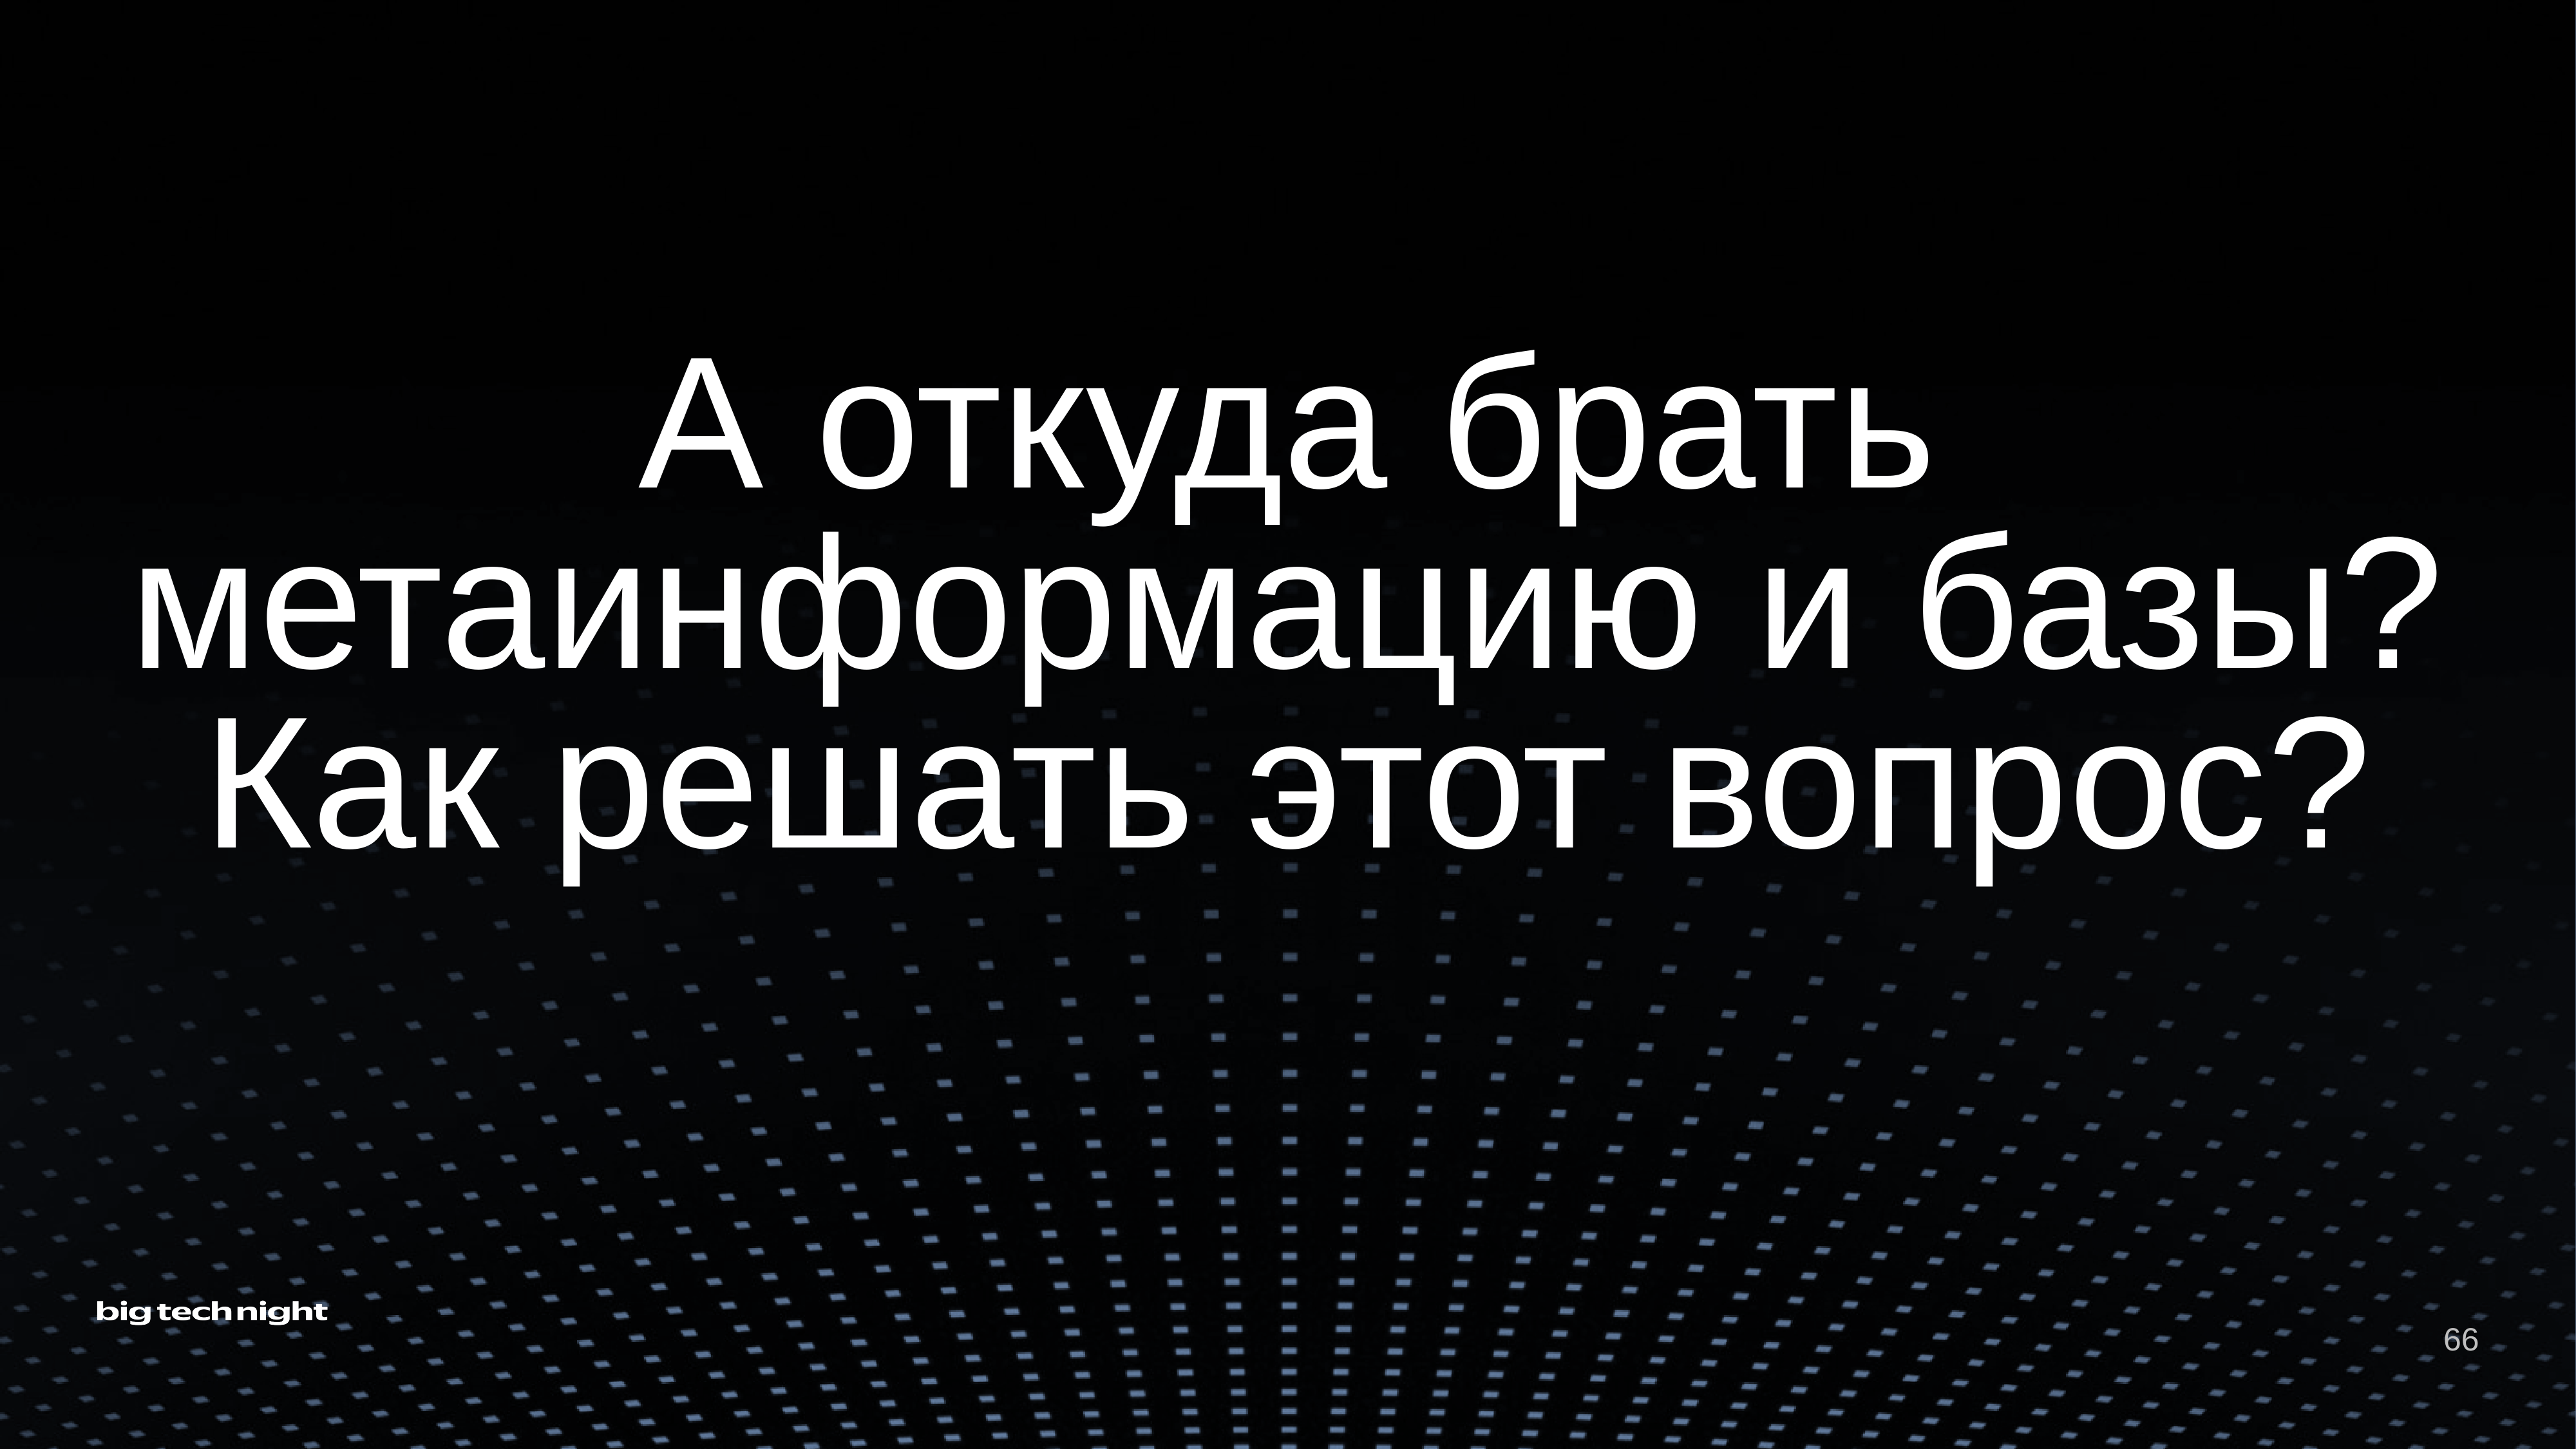

# А откуда брать метаинформацию и базы? Как решать этот вопрос?
66